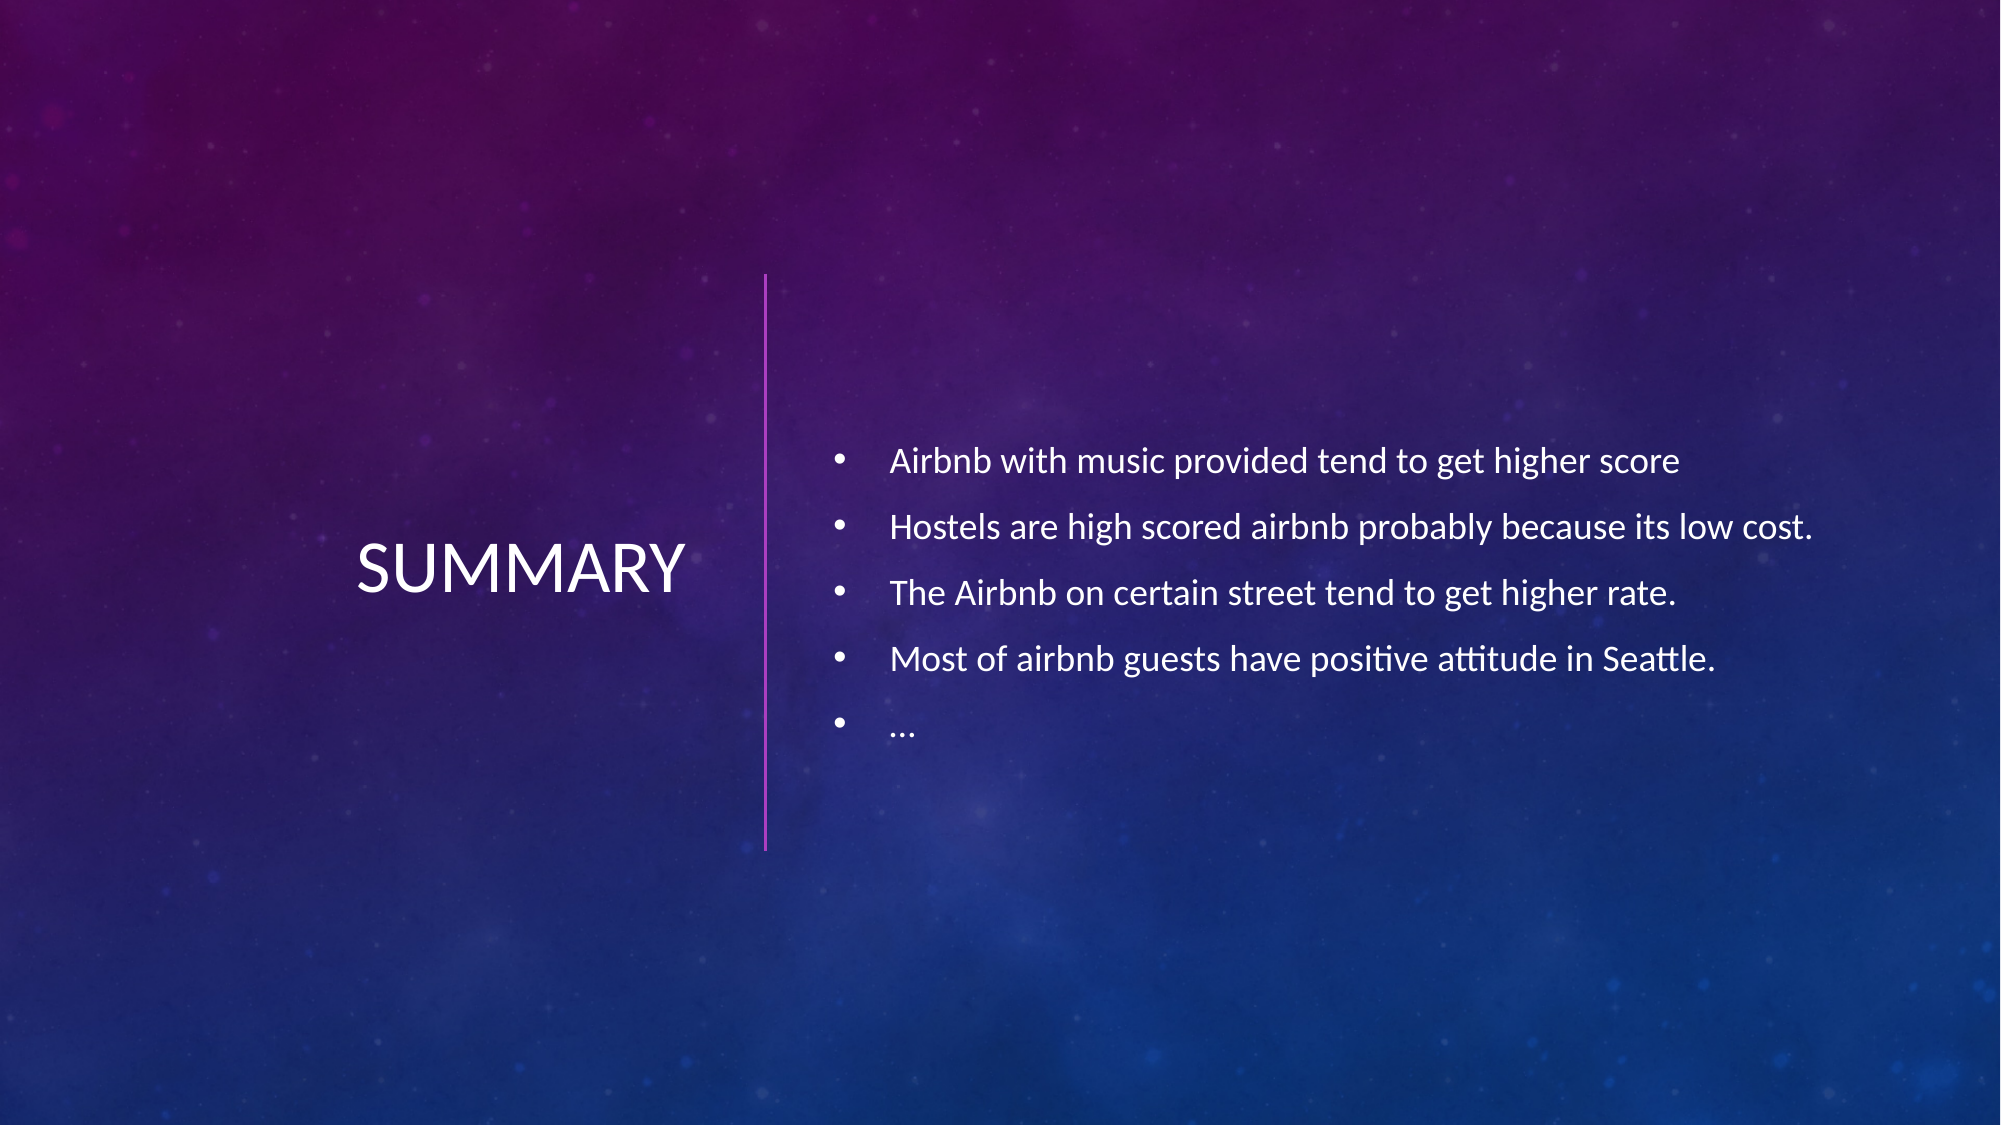

# SUMMARY

Airbnb with music provided tend to get higher score
Hostels are high scored airbnb probably because its low cost.
The Airbnb on certain street tend to get higher rate.
Most of airbnb guests have positive attitude in Seattle.
…